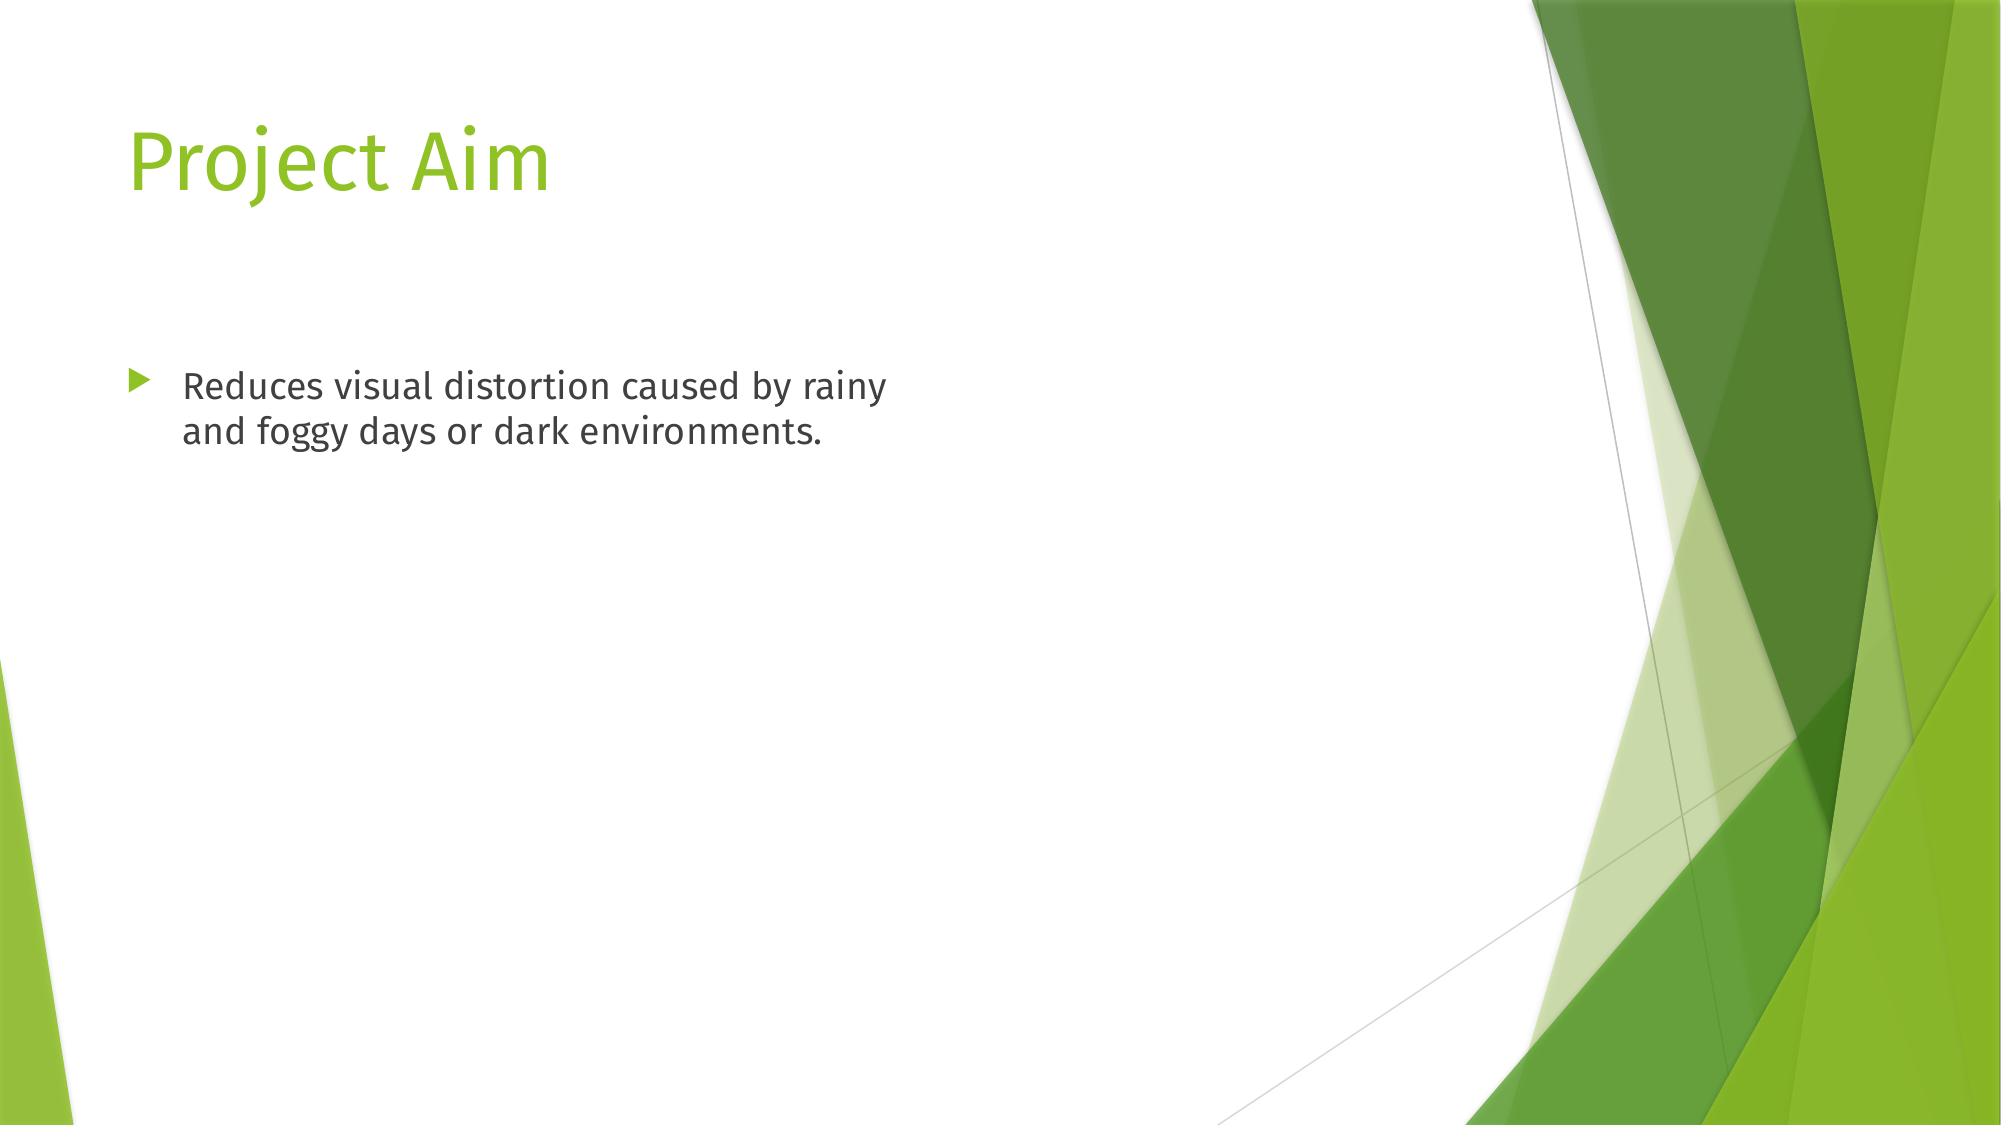

# Project Aim
Reduces visual distortion caused by rainy and foggy days or dark environments.